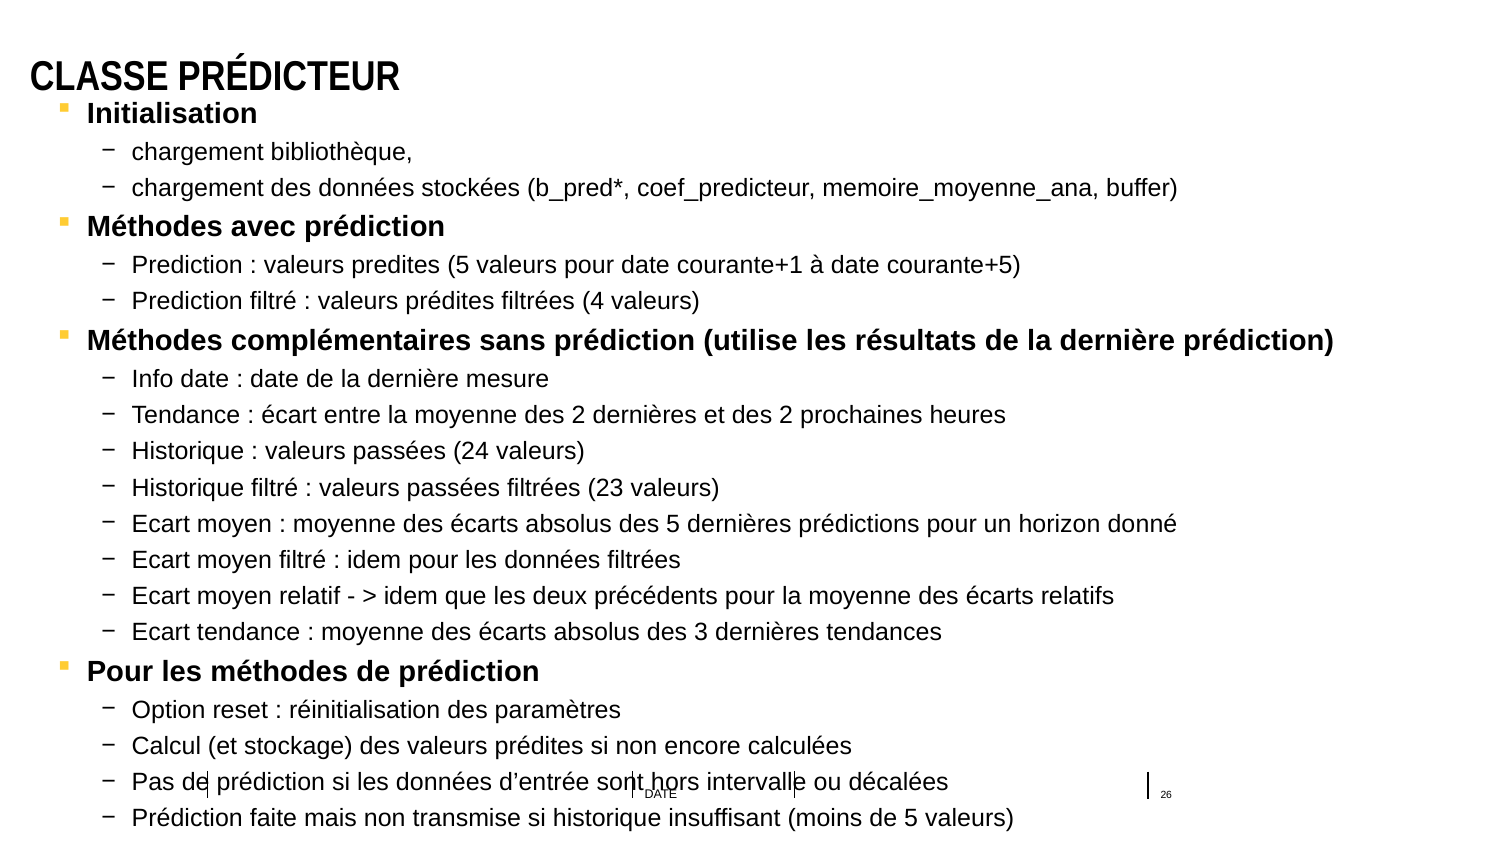

# Classe prédicteur
Initialisation
chargement bibliothèque,
chargement des données stockées (b_pred*, coef_predicteur, memoire_moyenne_ana, buffer)
Méthodes avec prédiction
Prediction : valeurs predites (5 valeurs pour date courante+1 à date courante+5)
Prediction filtré : valeurs prédites filtrées (4 valeurs)
Méthodes complémentaires sans prédiction (utilise les résultats de la dernière prédiction)
Info date : date de la dernière mesure
Tendance : écart entre la moyenne des 2 dernières et des 2 prochaines heures
Historique : valeurs passées (24 valeurs)
Historique filtré : valeurs passées filtrées (23 valeurs)
Ecart moyen : moyenne des écarts absolus des 5 dernières prédictions pour un horizon donné
Ecart moyen filtré : idem pour les données filtrées
Ecart moyen relatif - > idem que les deux précédents pour la moyenne des écarts relatifs
Ecart tendance : moyenne des écarts absolus des 3 dernières tendances
Pour les méthodes de prédiction
Option reset : réinitialisation des paramètres
Calcul (et stockage) des valeurs prédites si non encore calculées
Pas de prédiction si les données d’entrée sont hors intervalle ou décalées
Prédiction faite mais non transmise si historique insuffisant (moins de 5 valeurs)